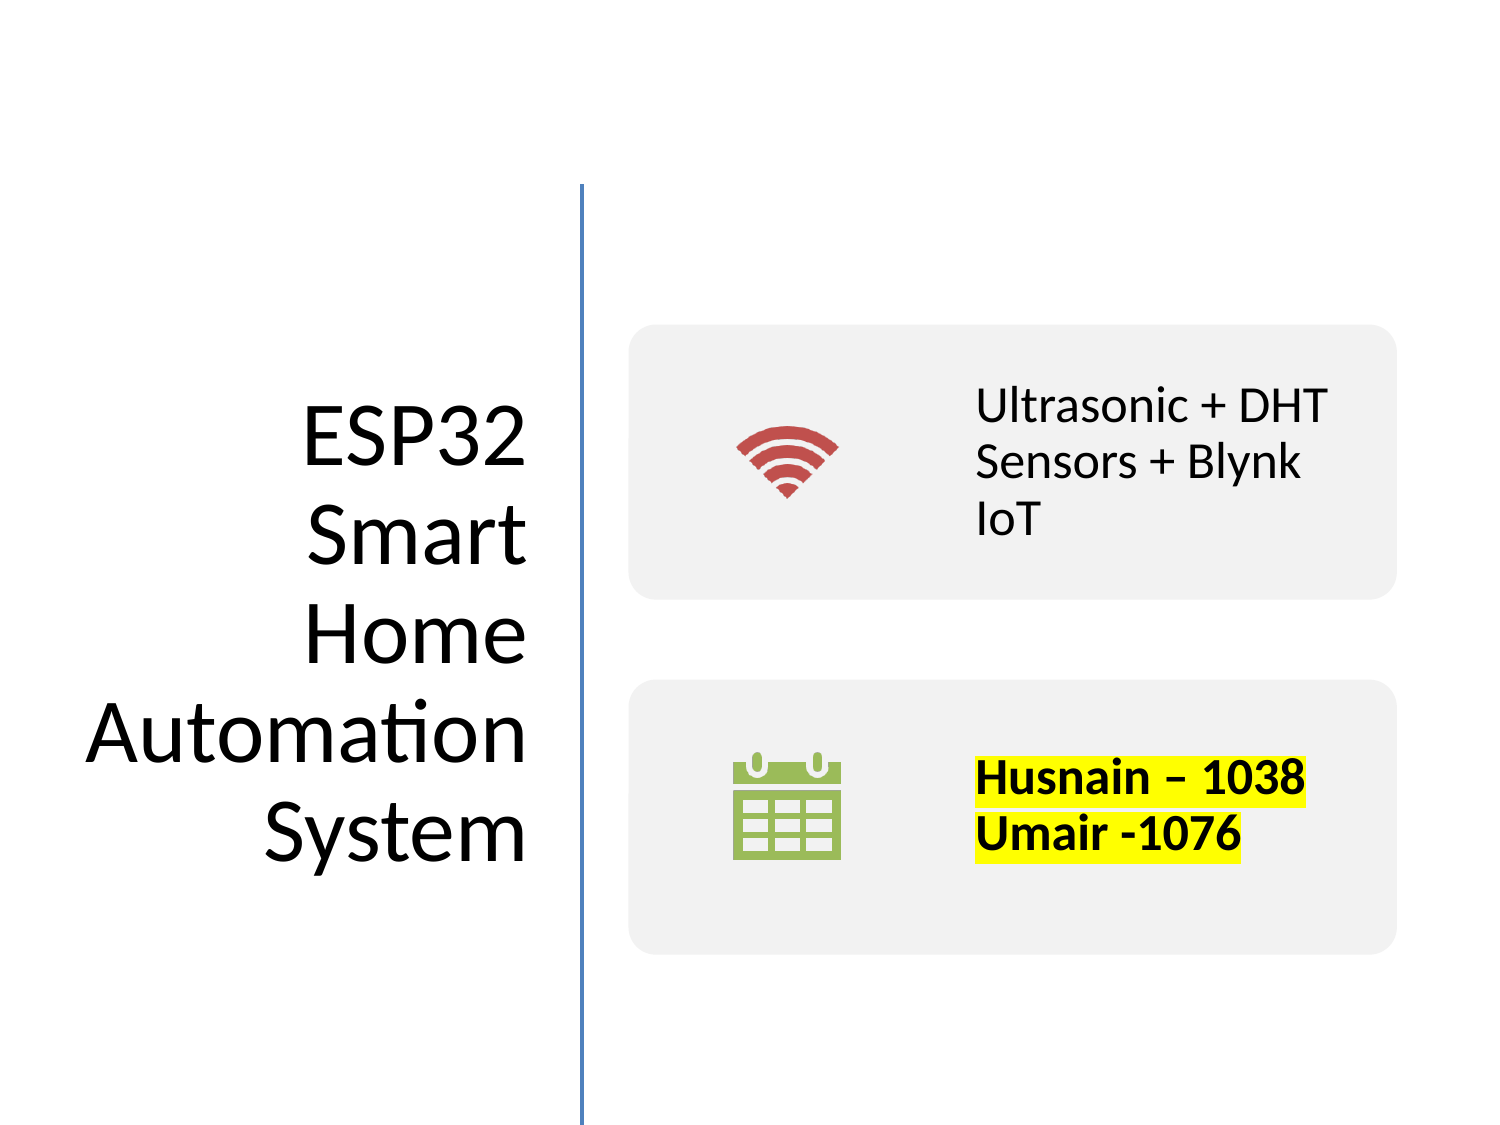

# ESP32 Smart Home Automation System
Ultrasonic + DHT Sensors + Blynk IoT
Husnain – 1038
Umair -1076